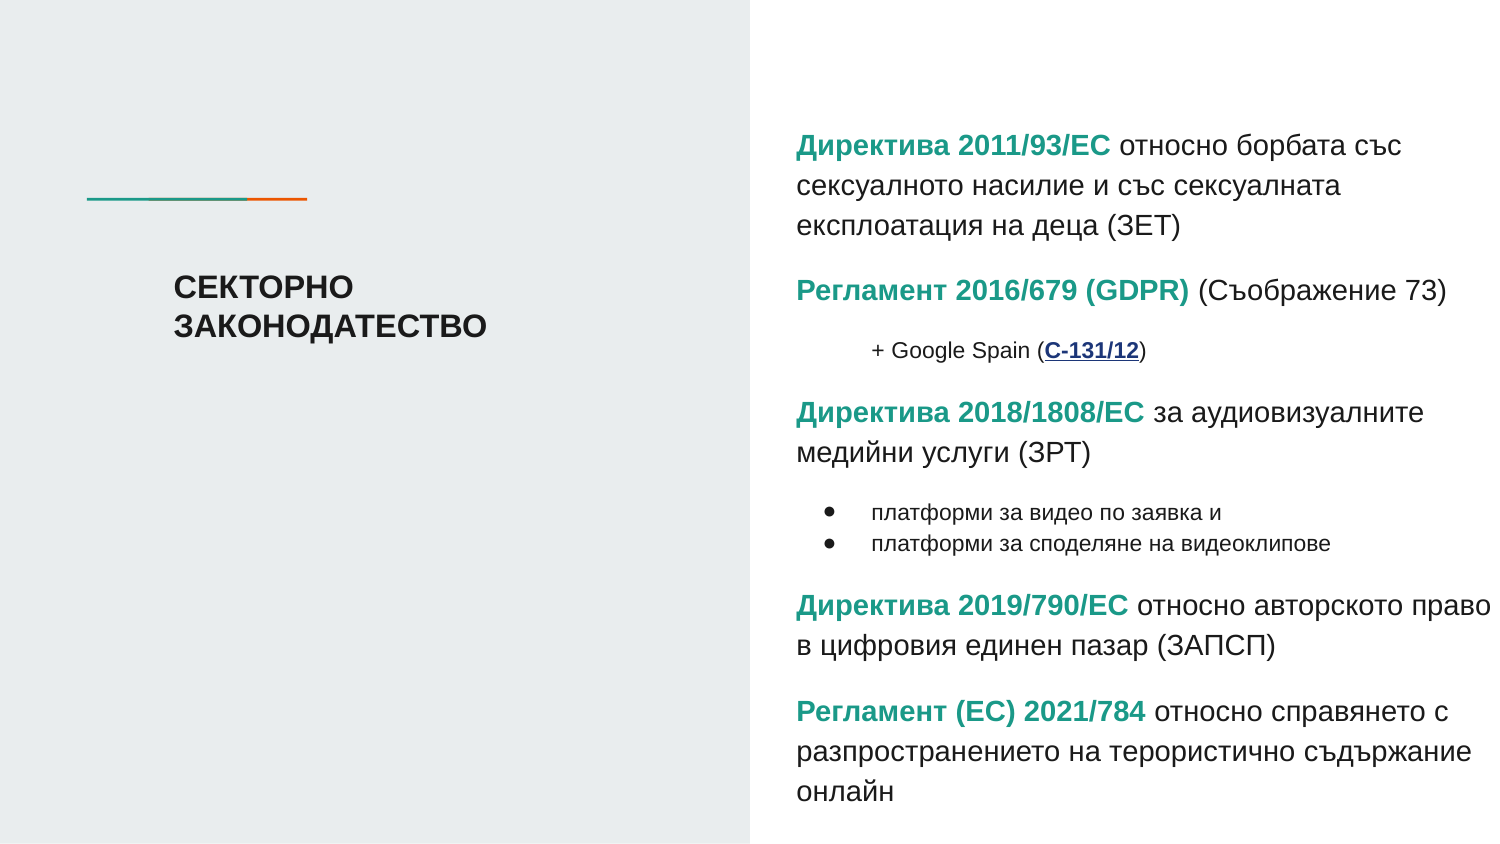

Директива 2011/93/EС относно борбата със сексуалното насилие и със сексуалната експлоатация на деца (ЗЕТ)
Регламент 2016/679 (GDPR) (Съображение 73)
+ Google Spain (C‐131/12)
Директива 2018/1808/EС за аудиовизуалните медийни услуги (ЗРТ)
платформи за видео по заявка и
платформи за споделяне на видеоклипове
Директива 2019/790/EС относно авторското право в цифровия единен пазар (ЗАПСП)
Регламент (ЕС) 2021/784 относно справянето с разпространението на терористично съдържание онлайн
# СЕКТОРНО
ЗАКОНОДАТЕСТВО